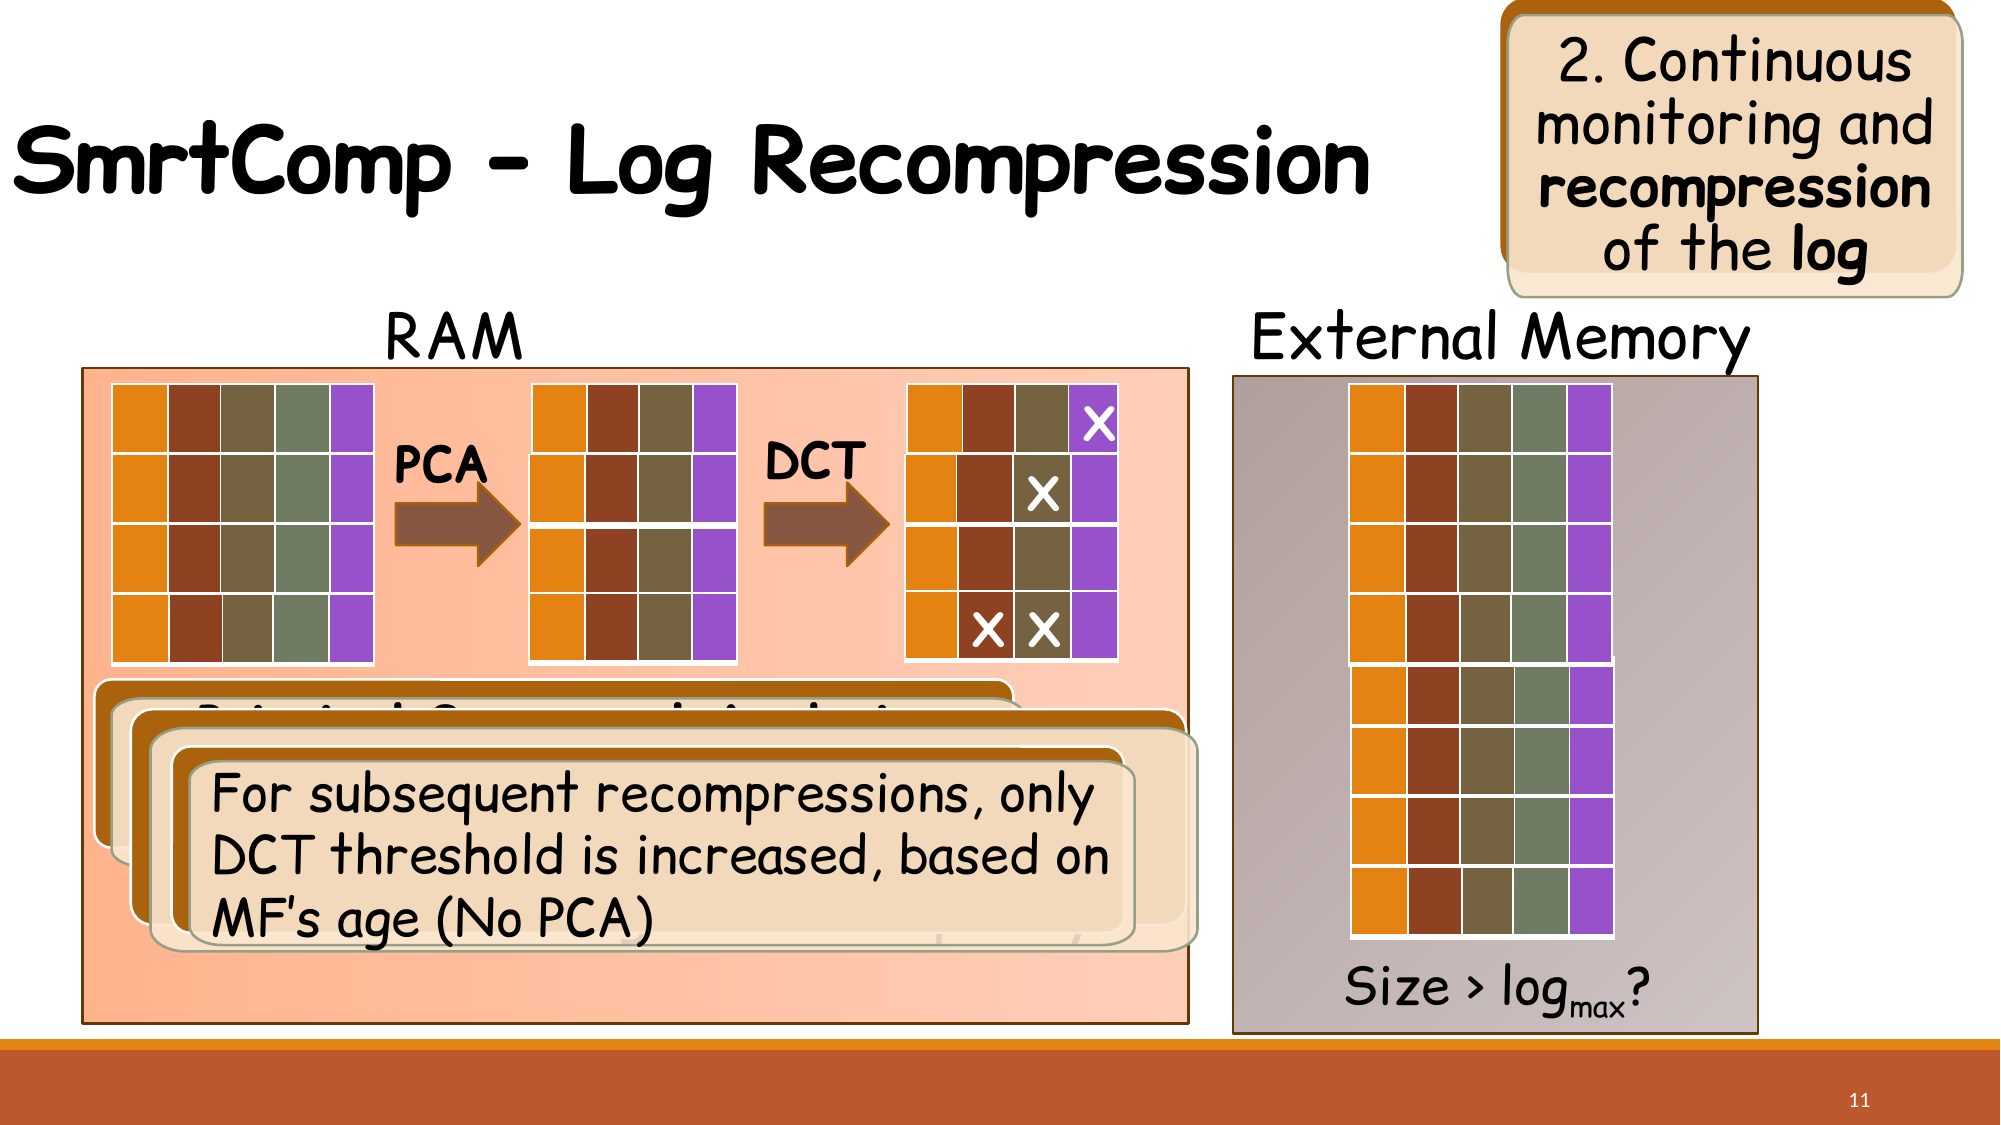

# SmrtComp – Log Recompression

2. Continuous monitoring and recompression of the log

RAM

External Memory

|  |  |  |  |  |
| --- | --- | --- | --- | --- |
|  |  |  |  |
| --- | --- | --- | --- |
|  |  |  | X |
| --- | --- | --- | --- |
|  |  |  |  |  |
| --- | --- | --- | --- | --- |
DCT

PCA

|  |  |  |  |  |
| --- | --- | --- | --- | --- |
|  |  |  |  |  |
| --- | --- | --- | --- | --- |
|  |  |  |  |
| --- | --- | --- | --- |
|  |  | X |  |
| --- | --- | --- | --- |
|  |  |  |  |  |
| --- | --- | --- | --- | --- |
|  |  |  |  |  |
| --- | --- | --- | --- | --- |
|  |  |  |  |
| --- | --- | --- | --- |
|  |  |  |  |
| --- | --- | --- | --- |
|  | X | X |  |
| --- | --- | --- | --- |
|  |  |  |  |
| --- | --- | --- | --- |
|  |  |  |  |  |
| --- | --- | --- | --- | --- |
|  |  |  |  |  |
| --- | --- | --- | --- | --- |
|  |  |  |  |  |
| --- | --- | --- | --- | --- |

Principal Component Analysis: Dimensionality reduction; capturing majority of data’s variance

Discrete Cosine Transformation: Removes lower-valued coefficients without affecting the data quality
|  |  |  |  |  |
| --- | --- | --- | --- | --- |

For subsequent recompressions, only DCT threshold is increased, based on MF’s age (No PCA)
|  |  |  |  |  |
| --- | --- | --- | --- | --- |
|  |  |  |  |  |
| --- | --- | --- | --- | --- |
Size > logmax?
11